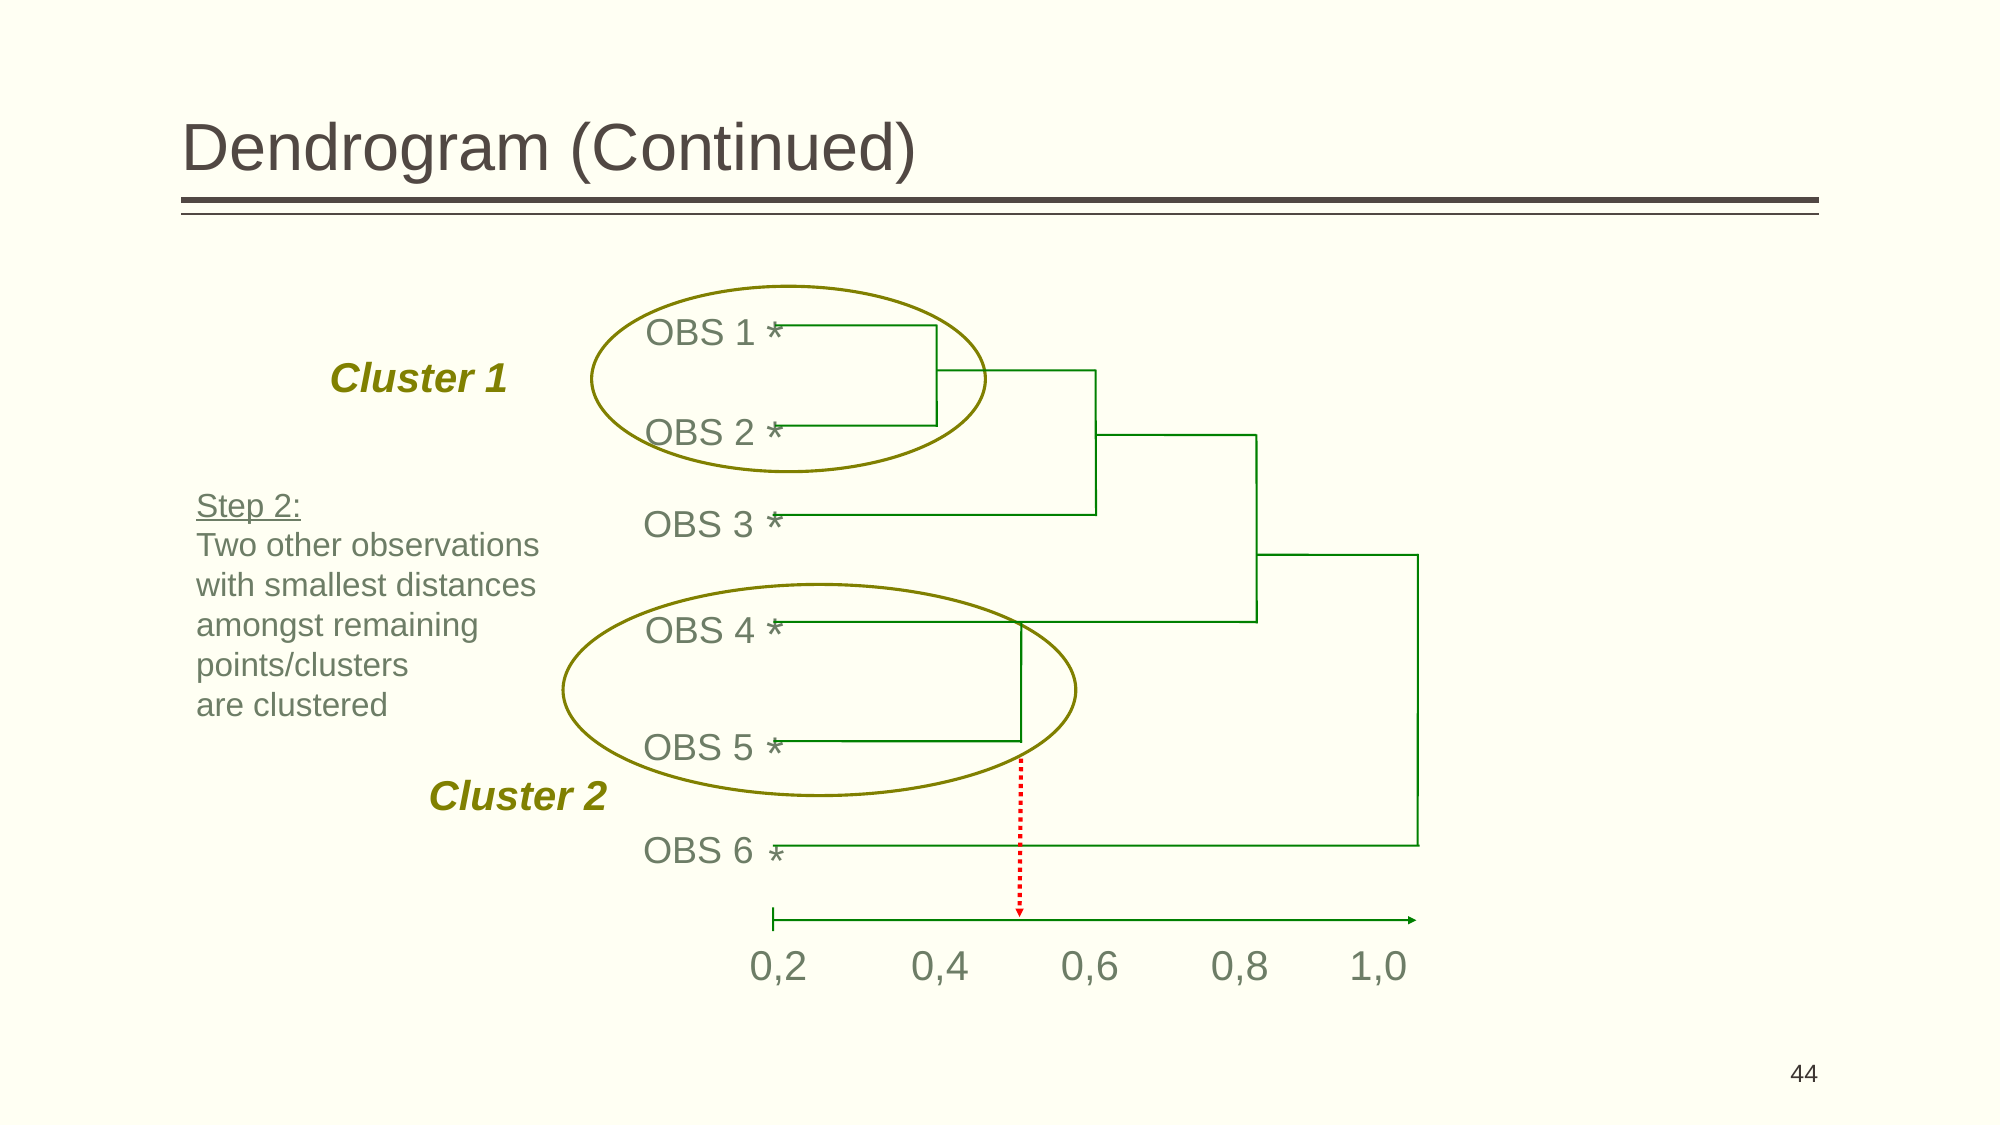

# Dendrogram (Continued)

 OBS 1
*

Cluster 1

OBS 2
*

Step 2:
Two other observations
with smallest distances
amongst remaining points/clusters
are clustered
OBS 3
*

OBS 4
*

OBS 5
*

Cluster 2
OBS 6
*

0,2         0,4        0,6        0,8       1,0
44